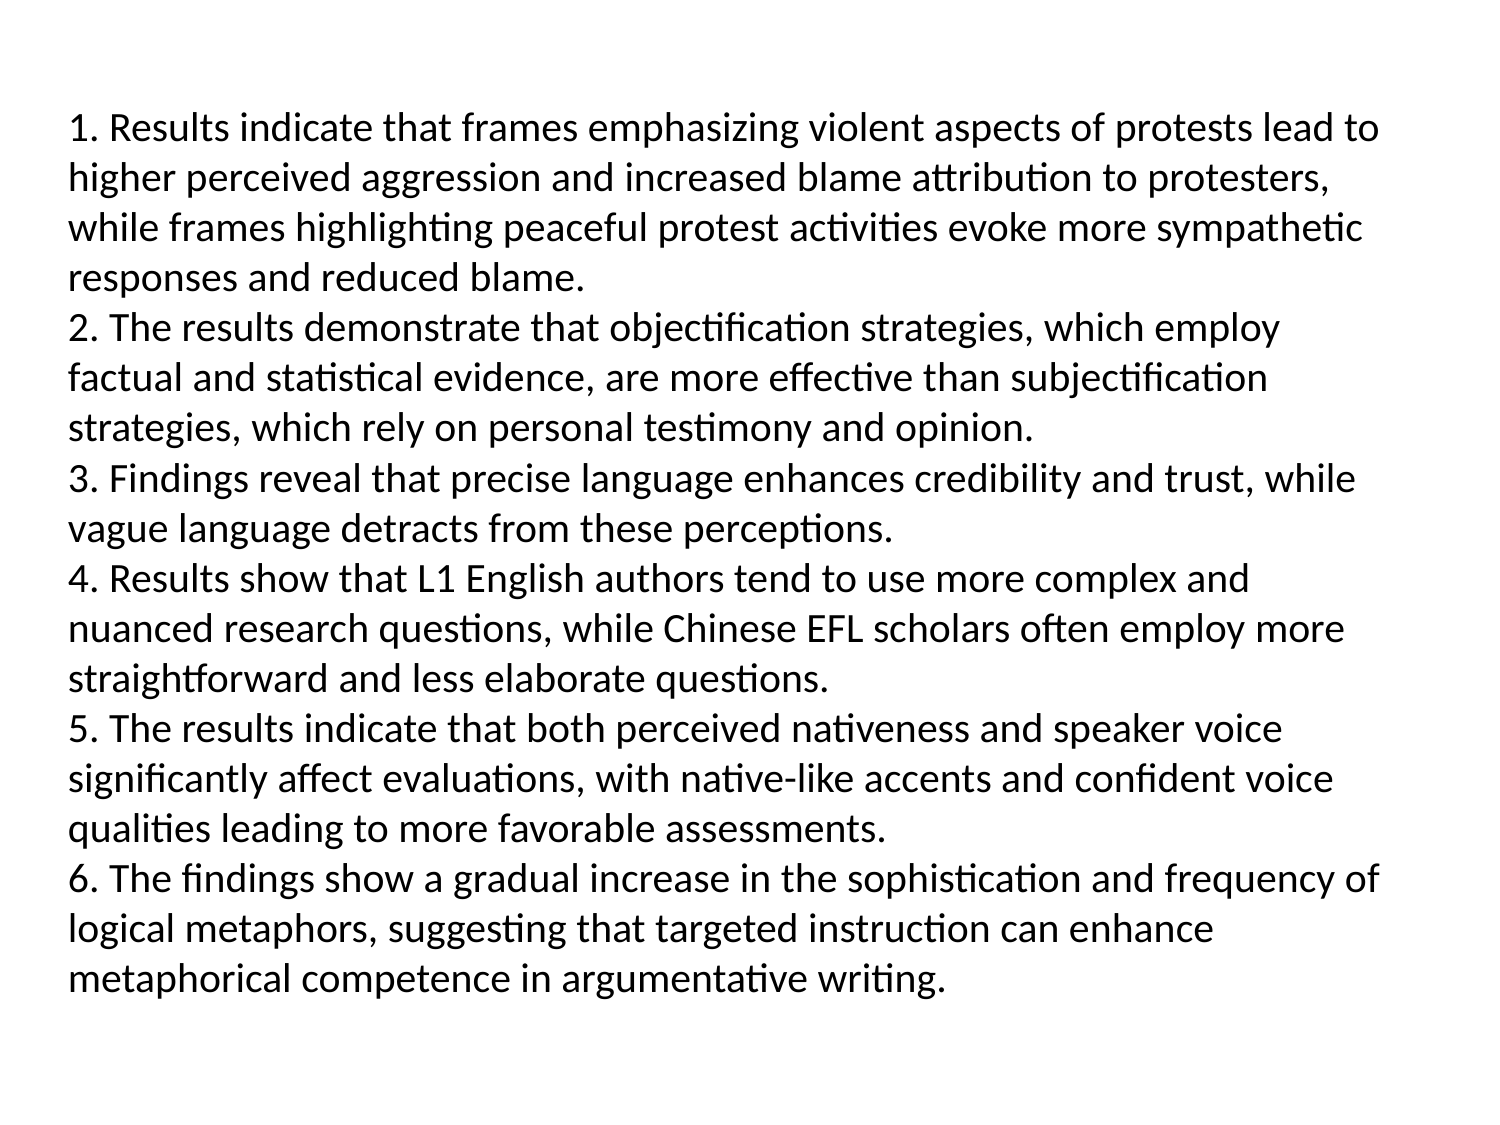

1. Results indicate that frames emphasizing violent aspects of protests lead to higher perceived aggression and increased blame attribution to protesters, while frames highlighting peaceful protest activities evoke more sympathetic responses and reduced blame.
2. The results demonstrate that objectification strategies, which employ factual and statistical evidence, are more effective than subjectification strategies, which rely on personal testimony and opinion.
3. Findings reveal that precise language enhances credibility and trust, while vague language detracts from these perceptions.
4. Results show that L1 English authors tend to use more complex and nuanced research questions, while Chinese EFL scholars often employ more straightforward and less elaborate questions.
5. The results indicate that both perceived nativeness and speaker voice significantly affect evaluations, with native-like accents and confident voice qualities leading to more favorable assessments.
6. The findings show a gradual increase in the sophistication and frequency of logical metaphors, suggesting that targeted instruction can enhance metaphorical competence in argumentative writing.